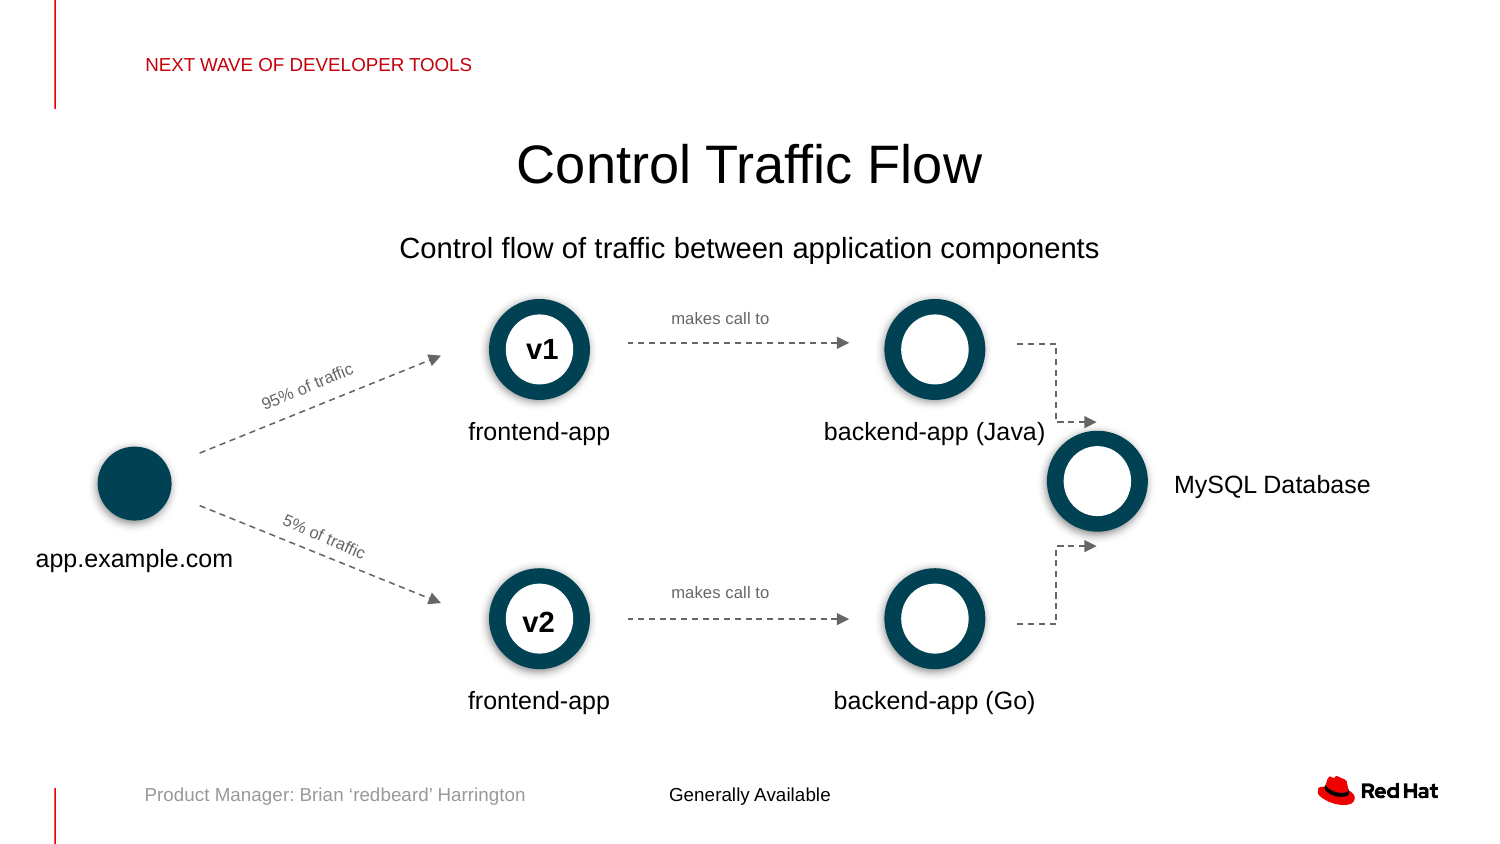

NEXT WAVE OF DEVELOPER TOOLS
Control Traffic Flow
Control flow of traffic between application components
makes call to

frontend-app

backend-app (Java)
v1
95% of traffic

MySQL Database

app.example.com
5% of traffic
makes call to

frontend-app

backend-app (Go)
v2
Product Manager: Brian ‘redbeard’ Harrington
Generally Available